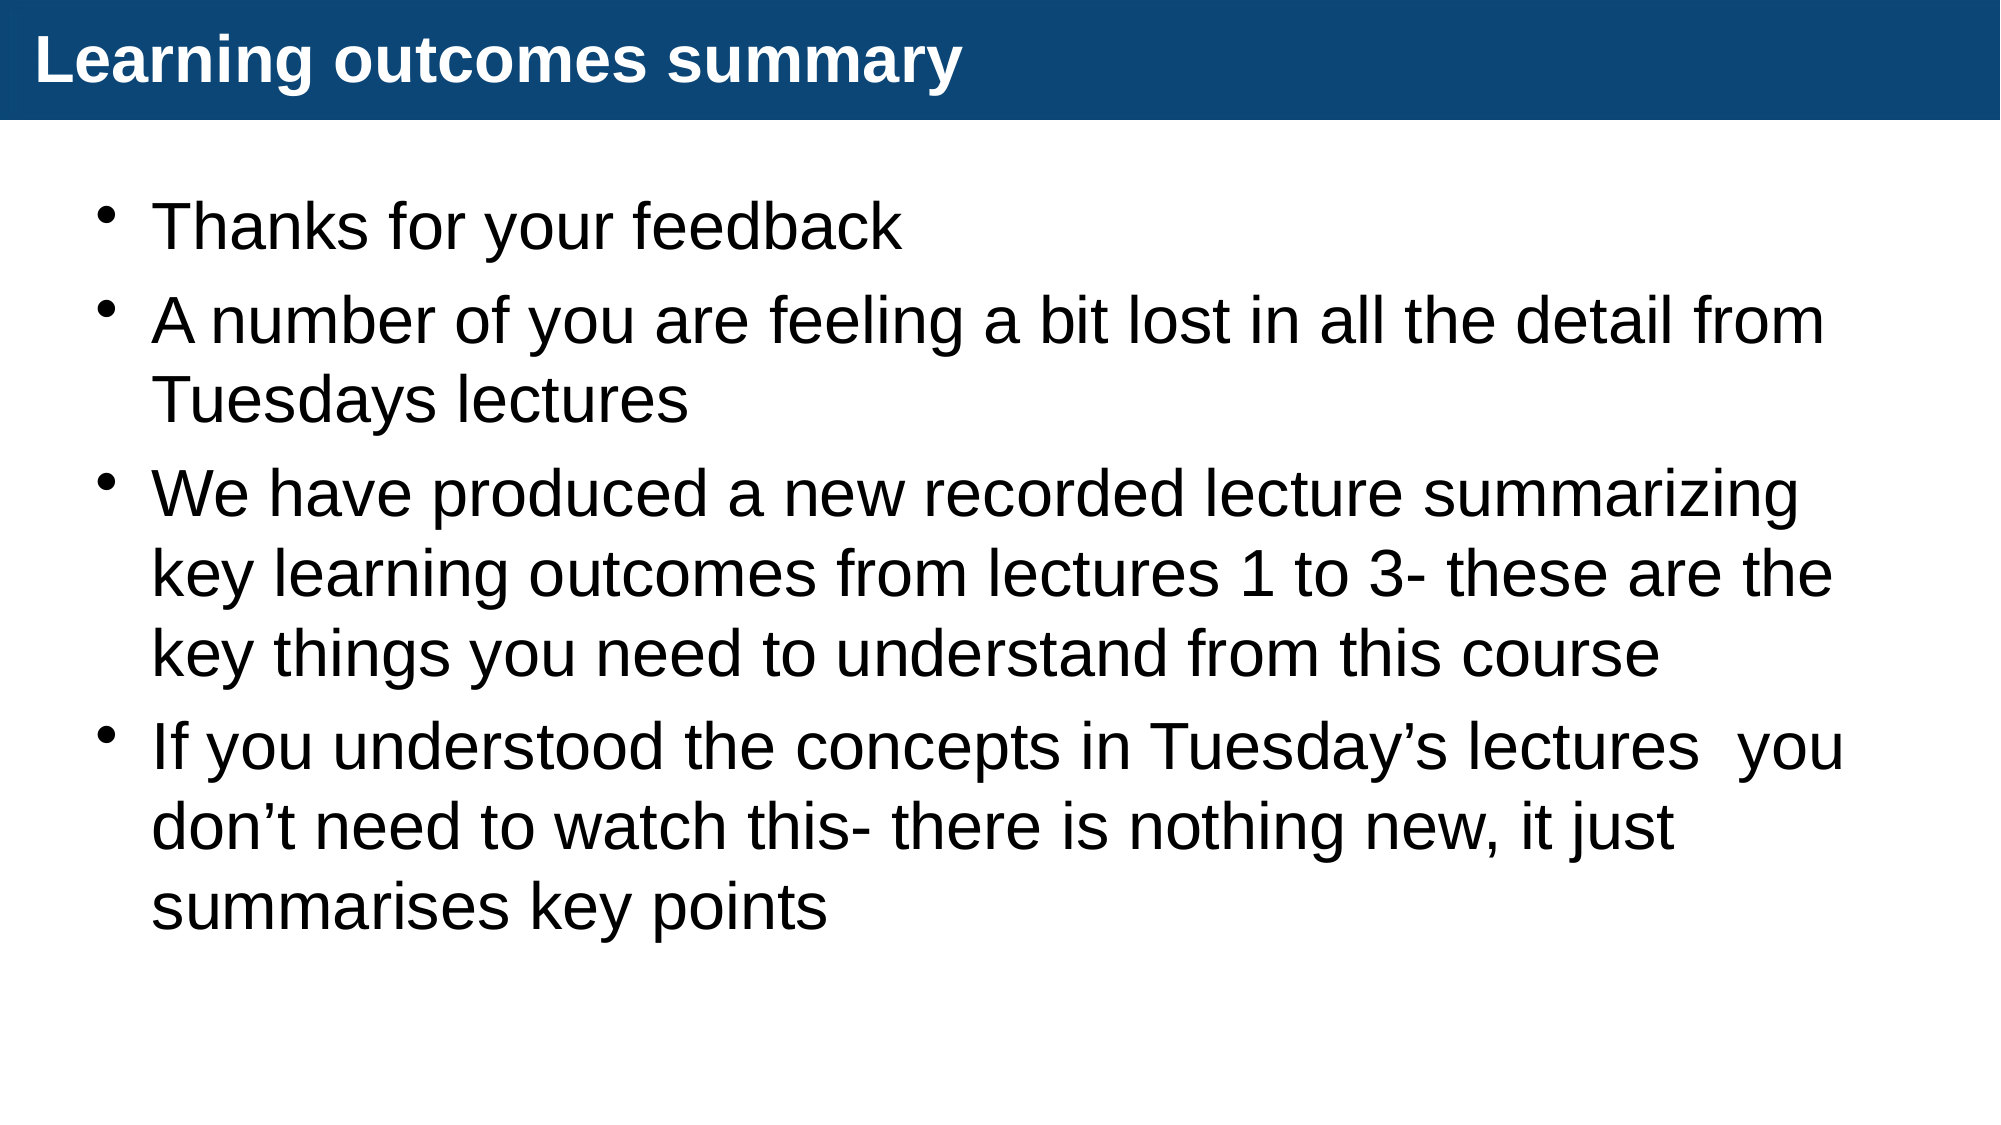

# Learning outcomes summary
Thanks for your feedback
A number of you are feeling a bit lost in all the detail from Tuesdays lectures
We have produced a new recorded lecture summarizing key learning outcomes from lectures 1 to 3- these are the key things you need to understand from this course
If you understood the concepts in Tuesday’s lectures  you don’t need to watch this- there is nothing new, it just summarises key points